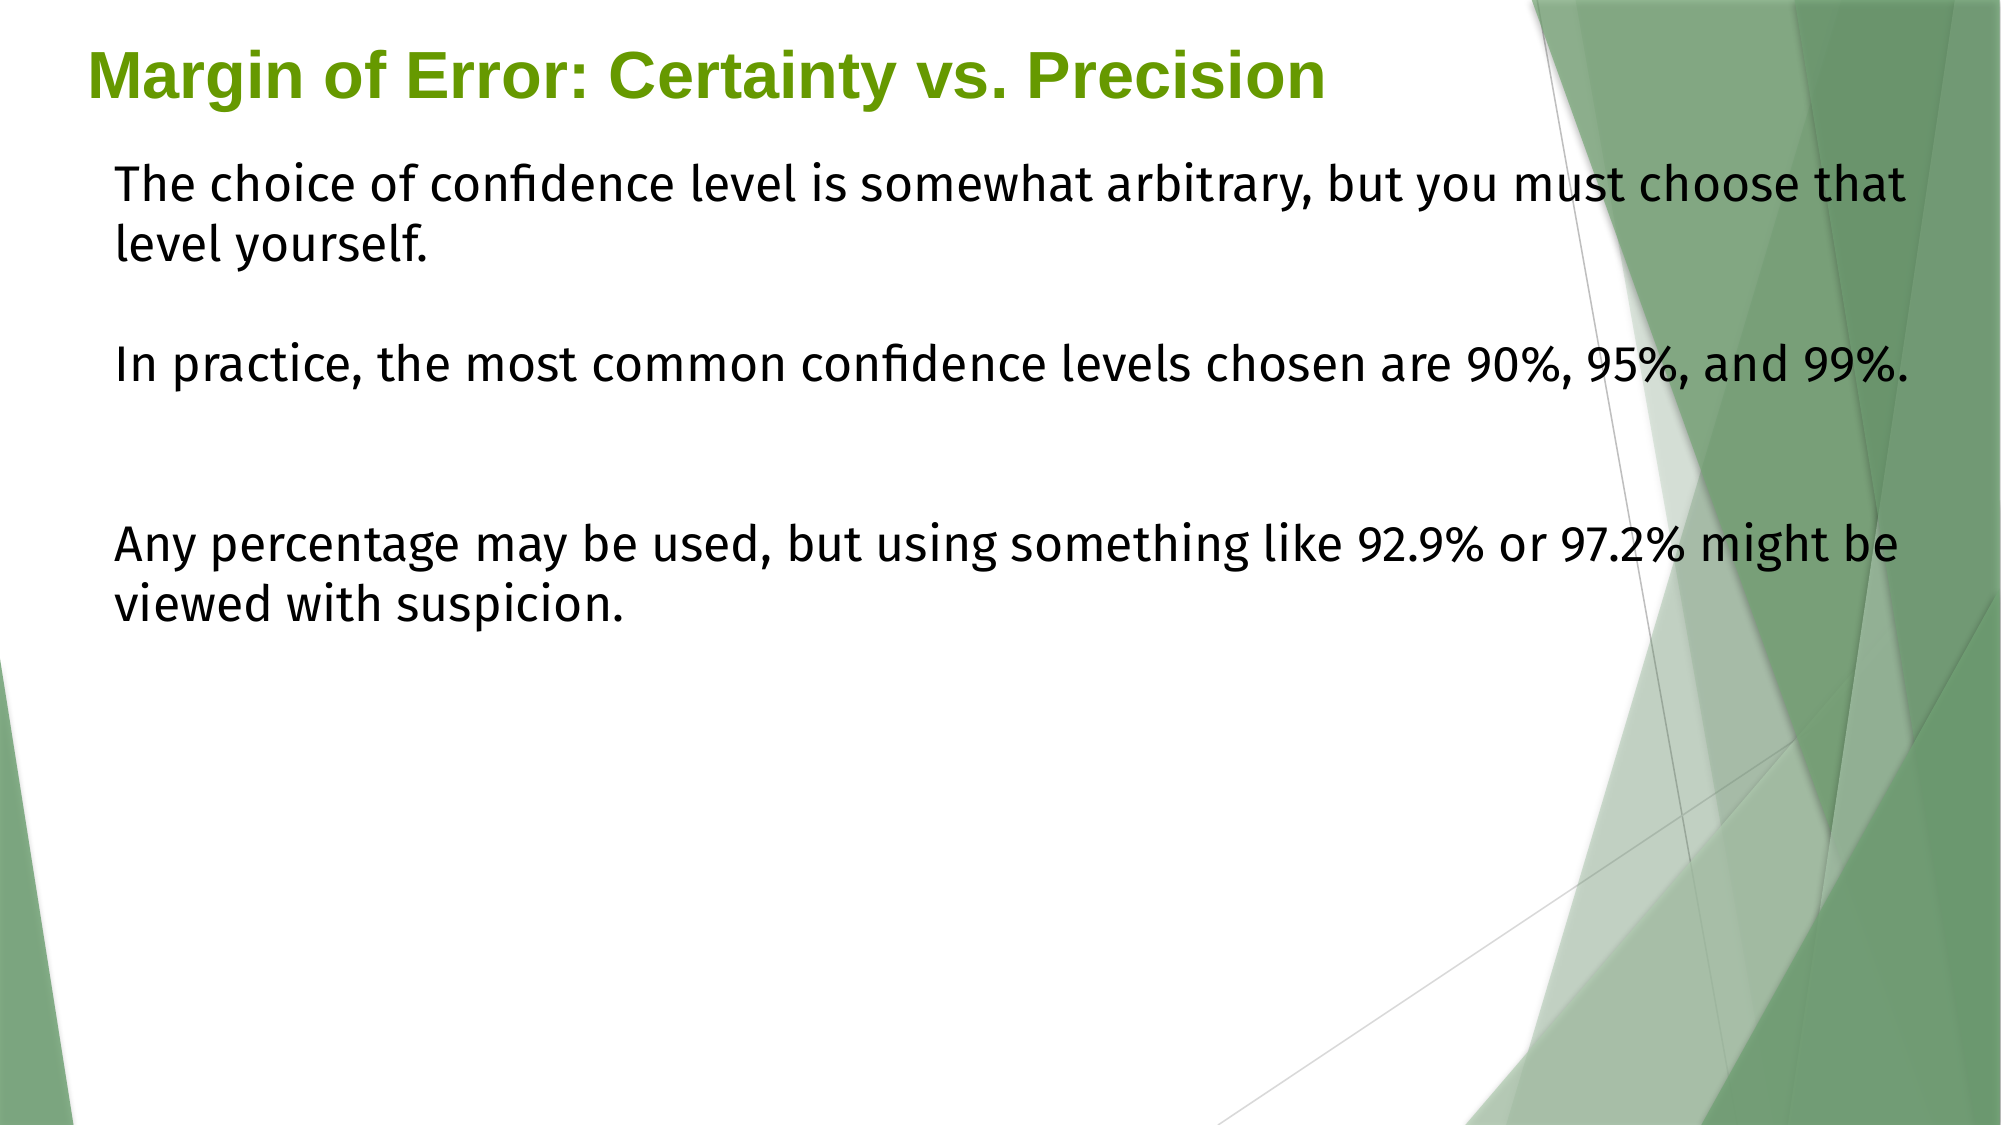

Margin of Error: Certainty vs. Precision
The choice of confidence level is somewhat arbitrary, but you must choose that level yourself.

In practice, the most common confidence levels chosen are 90%, 95%, and 99%.

Any percentage may be used, but using something like 92.9% or 97.2% might be viewed with suspicion.